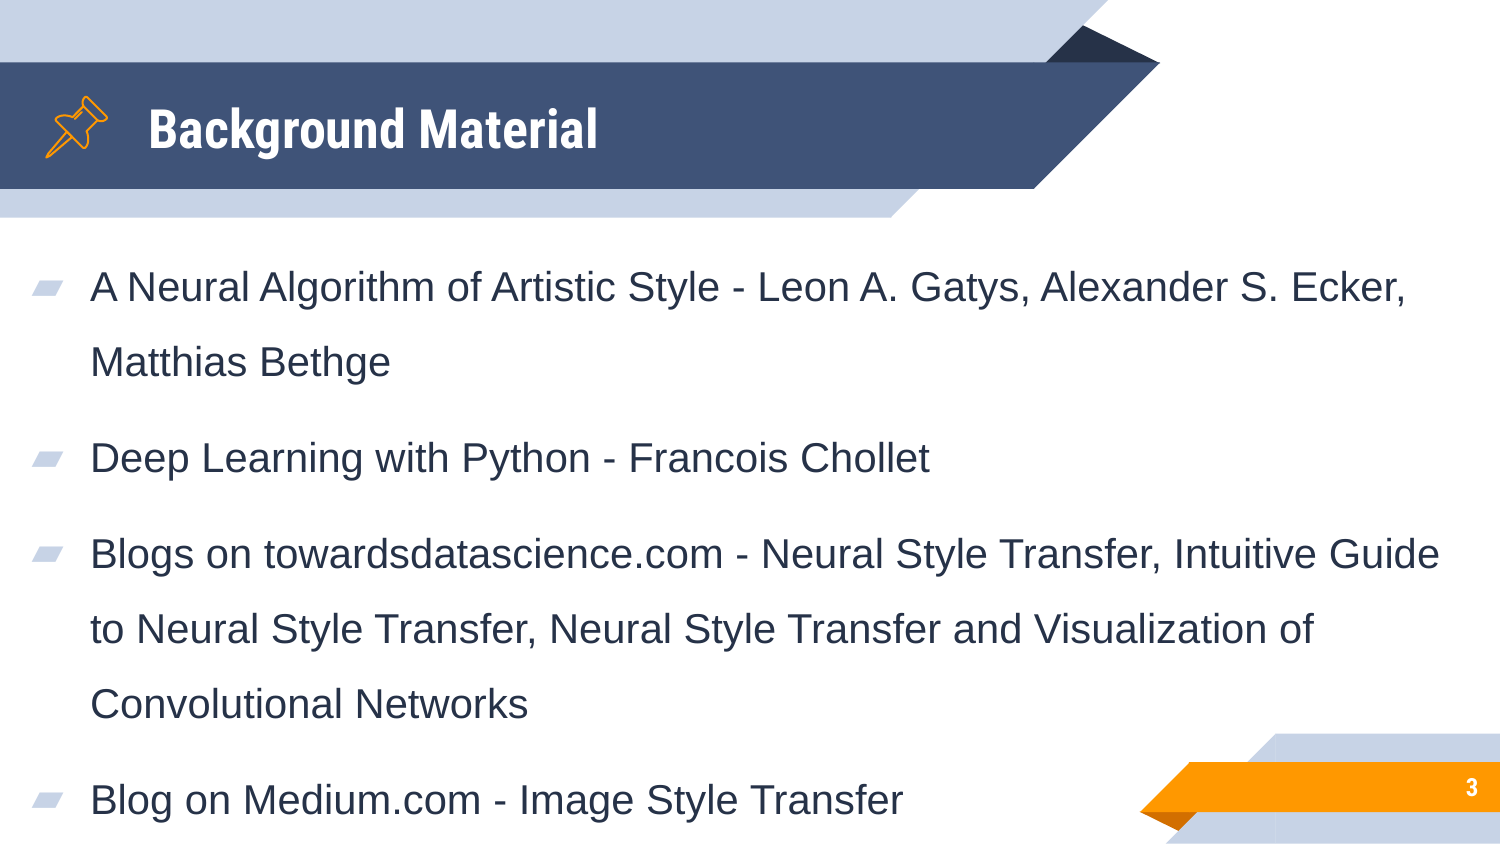

# Background Material

A Neural Algorithm of Artistic Style - Leon A. Gatys, Alexander S. Ecker, Matthias Bethge
Deep Learning with Python - Francois Chollet
Blogs on towardsdatascience.com - Neural Style Transfer, Intuitive Guide to Neural Style Transfer, Neural Style Transfer and Visualization of Convolutional Networks
Blog on Medium.com - Image Style Transfer
3